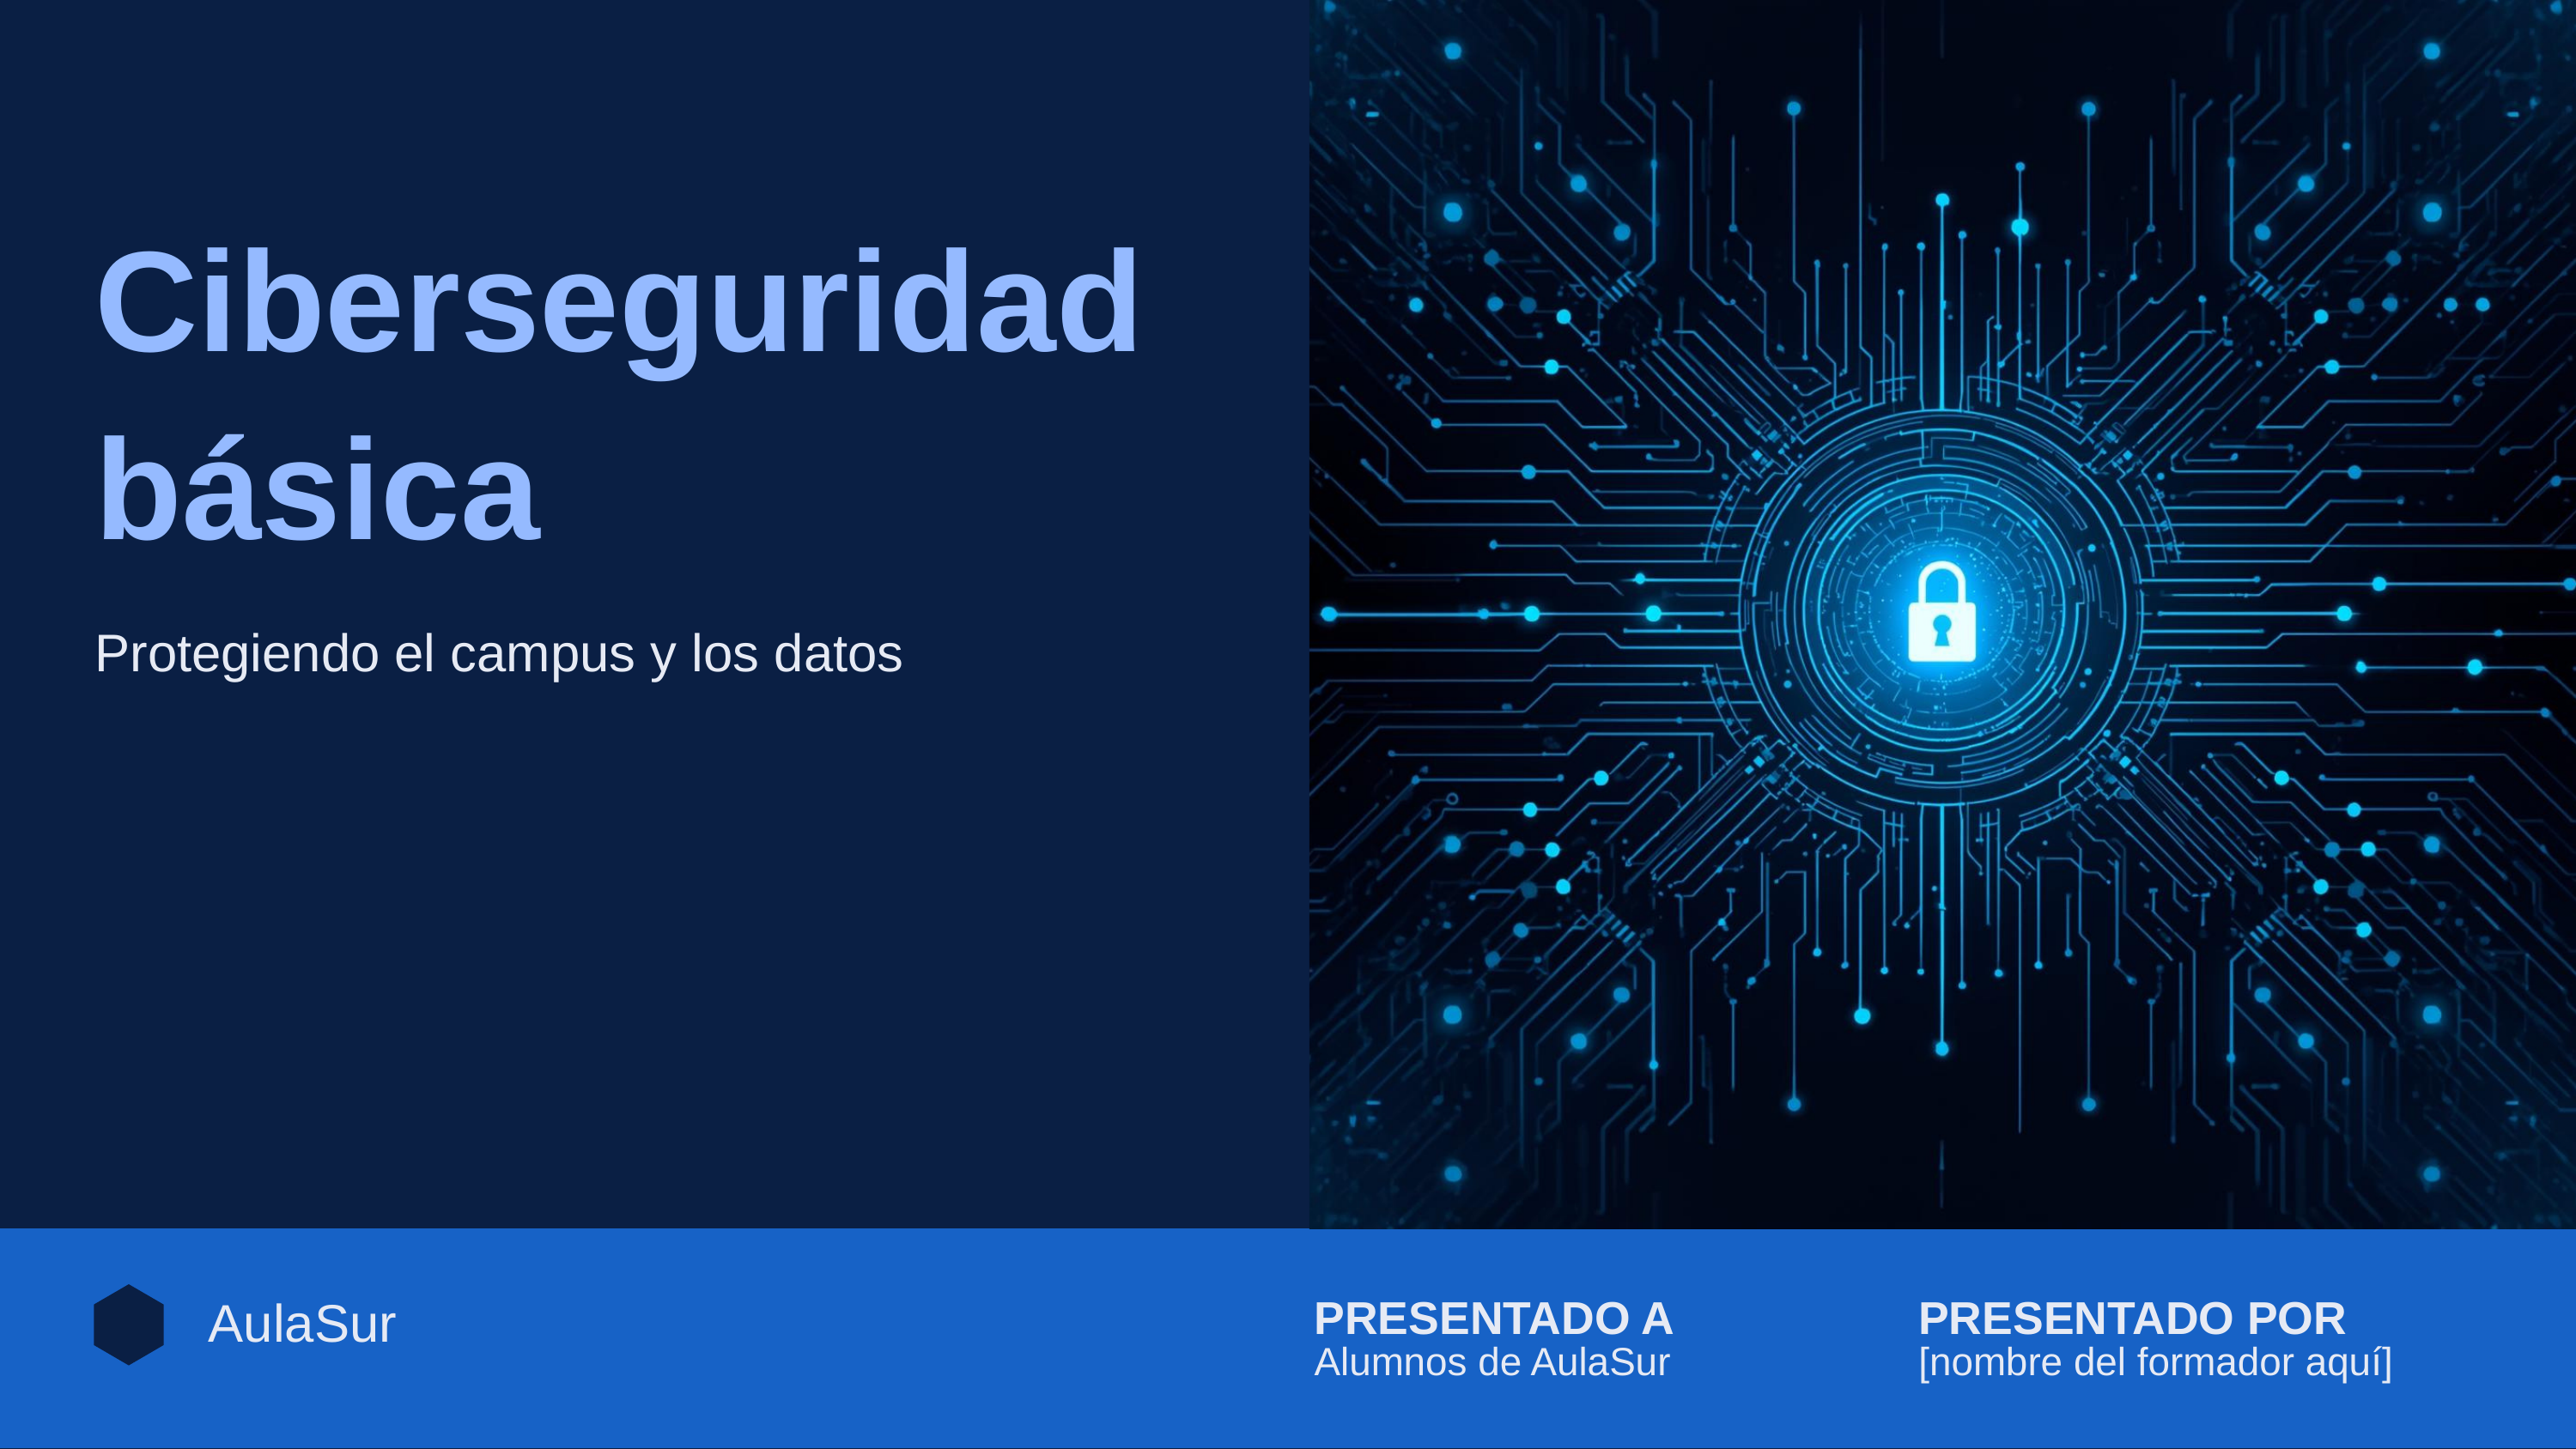

Ciberseguridad básica
Protegiendo el campus y los datos

PRESENTADO A
Alumnos de AulaSur
PRESENTADO POR
[nombre del formador aquí]

AulaSur